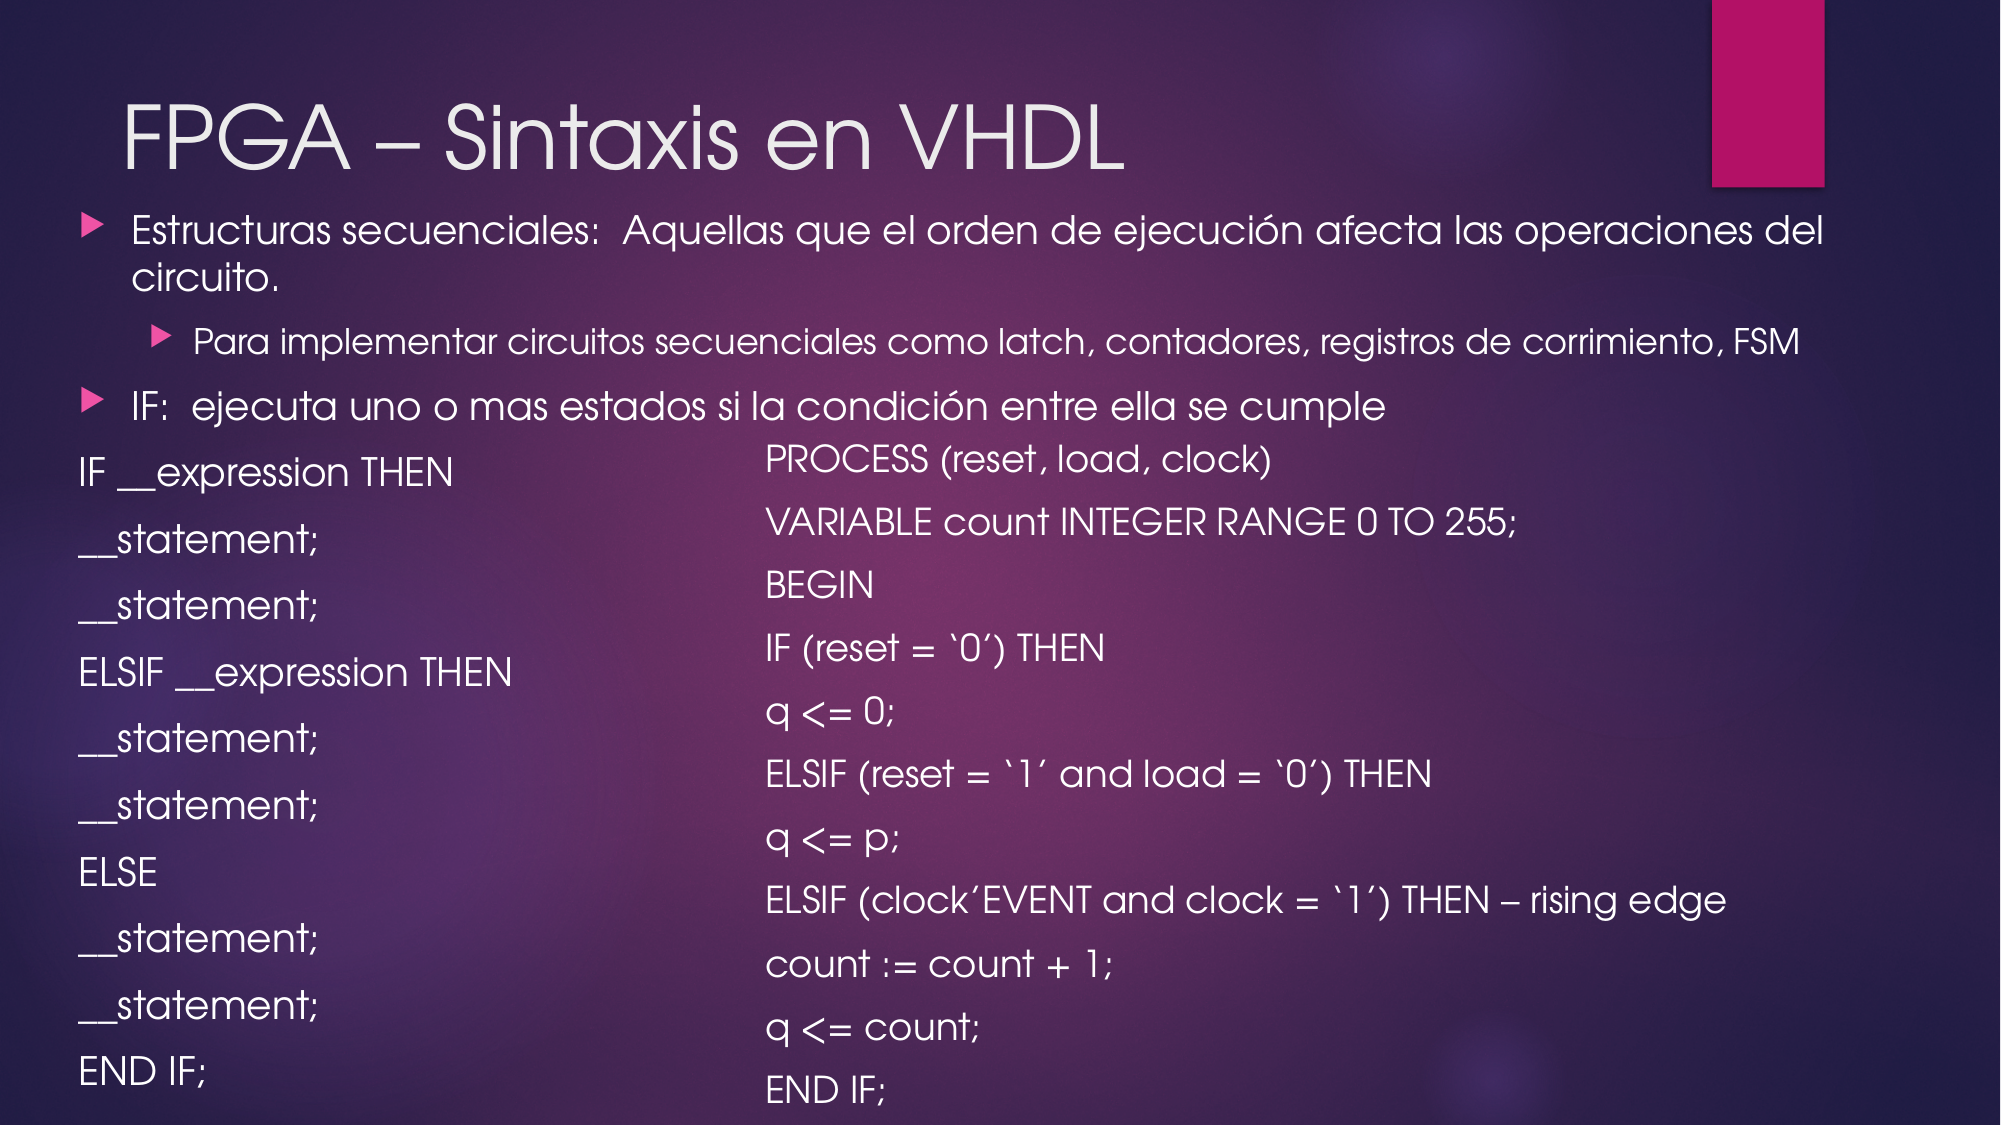

# FPGA – Sintaxis en VHDL
Estructuras secuenciales:  Aquellas que el orden de ejecución afecta las operaciones del circuito.
Para implementar circuitos secuenciales como latch, contadores, registros de corrimiento, FSM
IF:  ejecuta uno o mas estados si la condición entre ella se cumple
IF __expression THEN
__statement;
__statement;
ELSIF __expression THEN
__statement;
__statement;
ELSE
__statement;
__statement;
END IF;
PROCESS (reset, load, clock)
VARIABLE count INTEGER RANGE 0 TO 255;
BEGIN
IF (reset = ‘0’) THEN
q <= 0;
ELSIF (reset = ‘1’ and load = ‘0’) THEN
q <= p;
ELSIF (clock’EVENT and clock = ‘1’) THEN – rising edge
count := count + 1;
q <= count;
END IF;